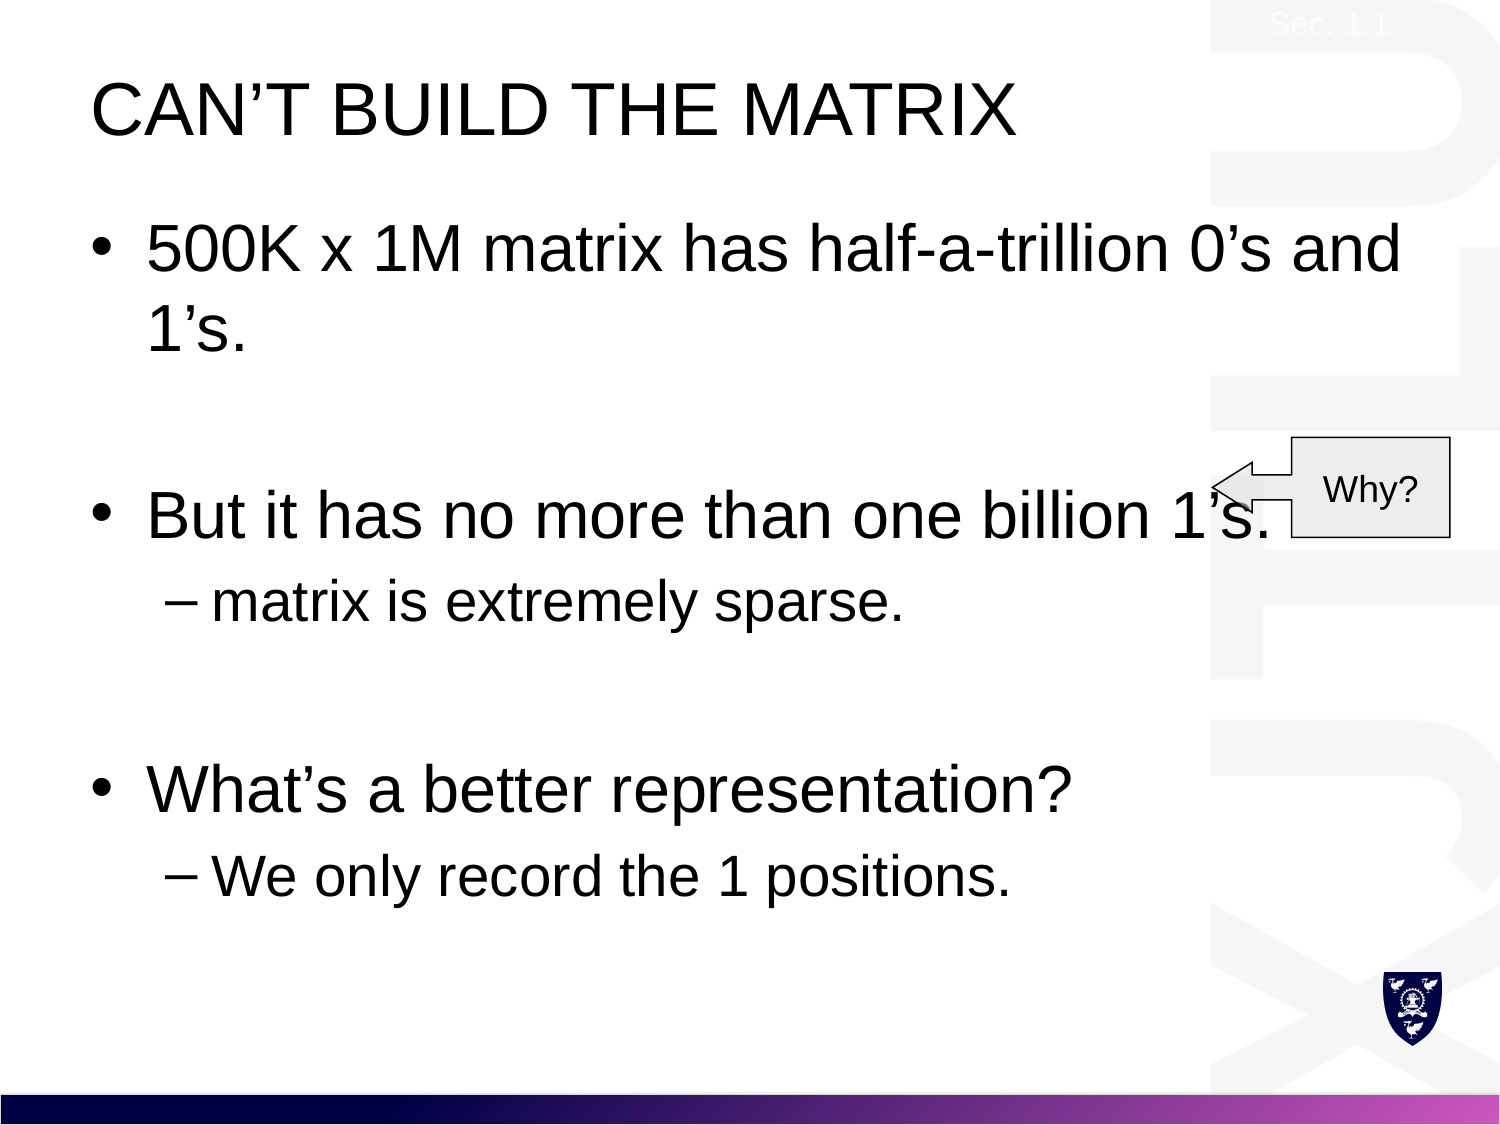

Sec. 1.1
# Can’t build the matrix
500K x 1M matrix has half-a-trillion 0’s and 1’s.

But it has no more than one billion 1’s.
matrix is extremely sparse.

What’s a better representation?
We only record the 1 positions.
Why?
18